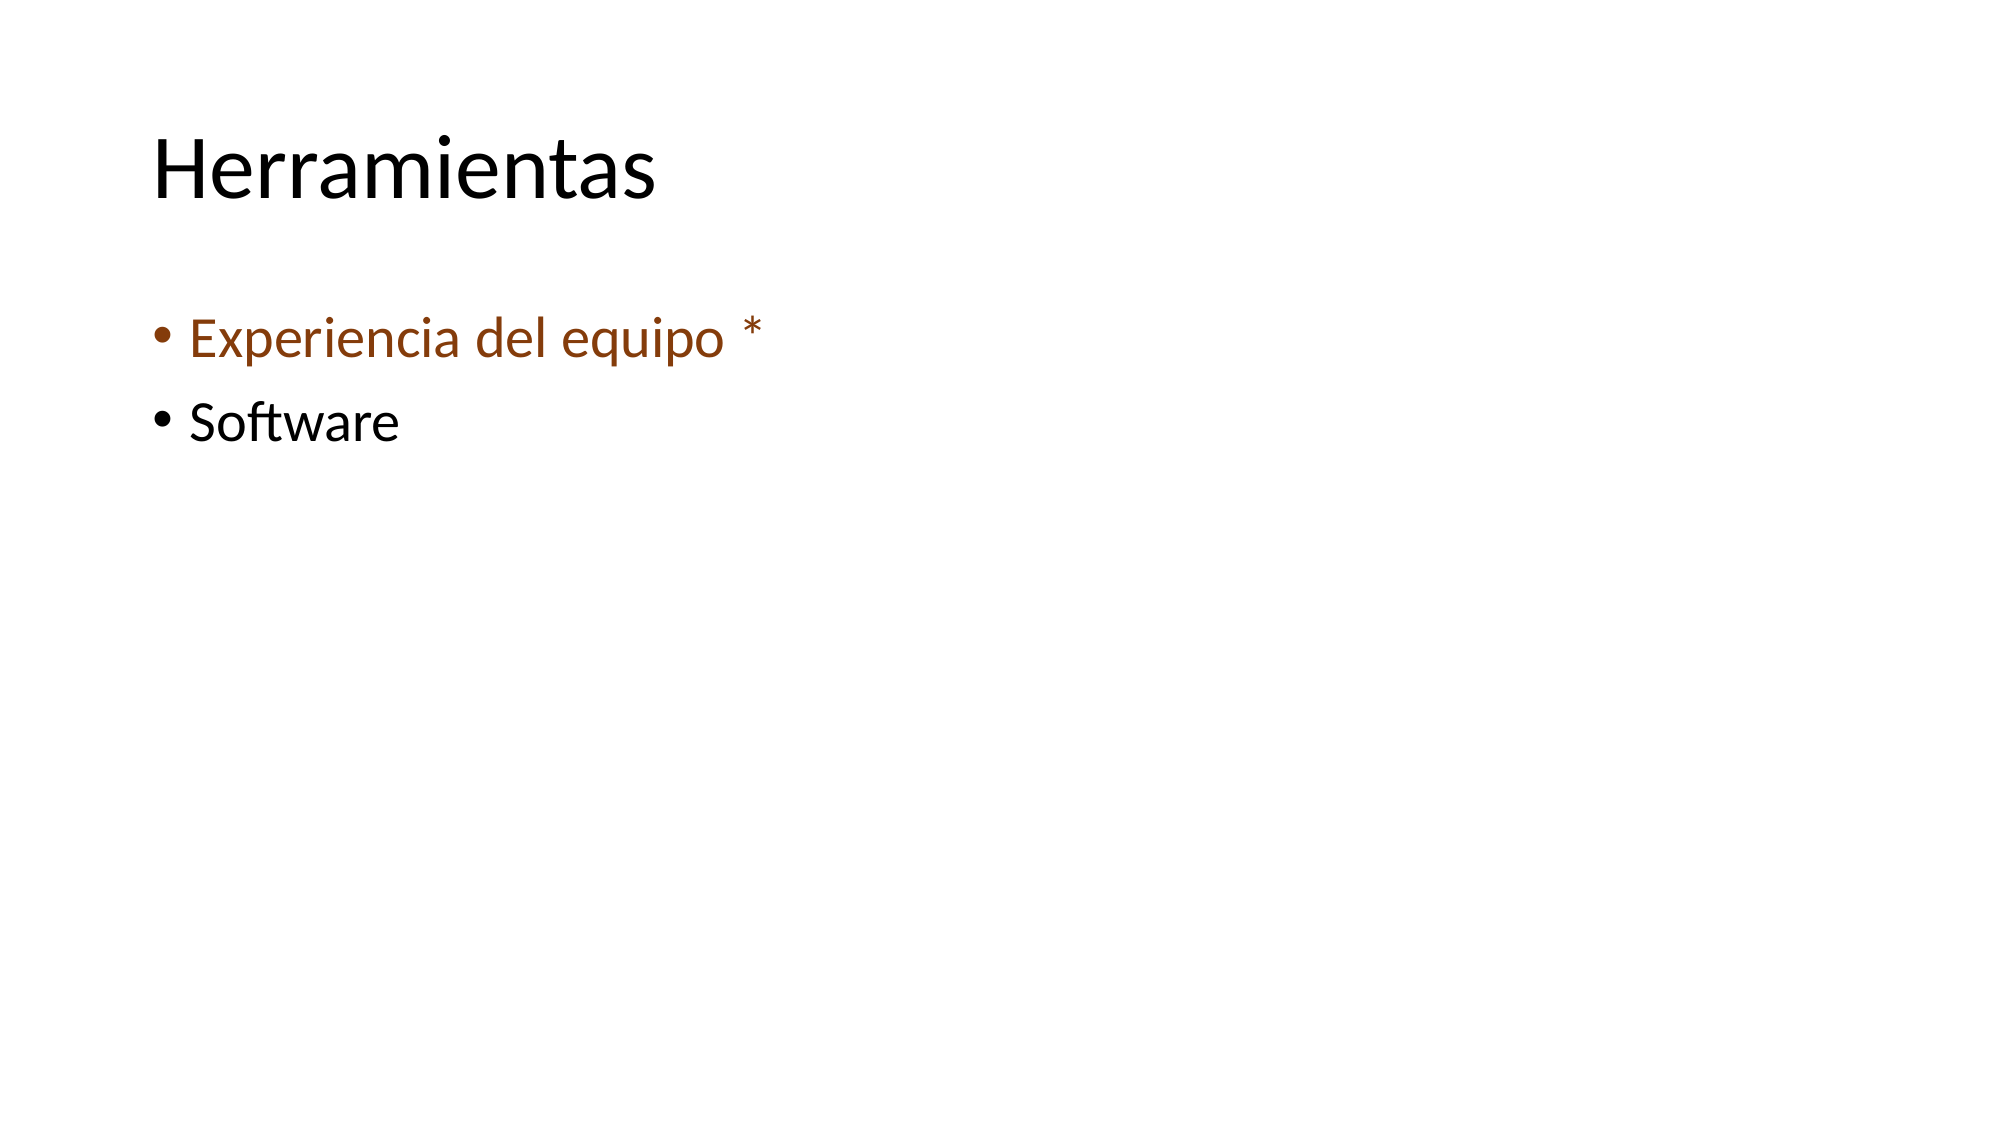

# Herramientas
Experiencia del equipo *
Software